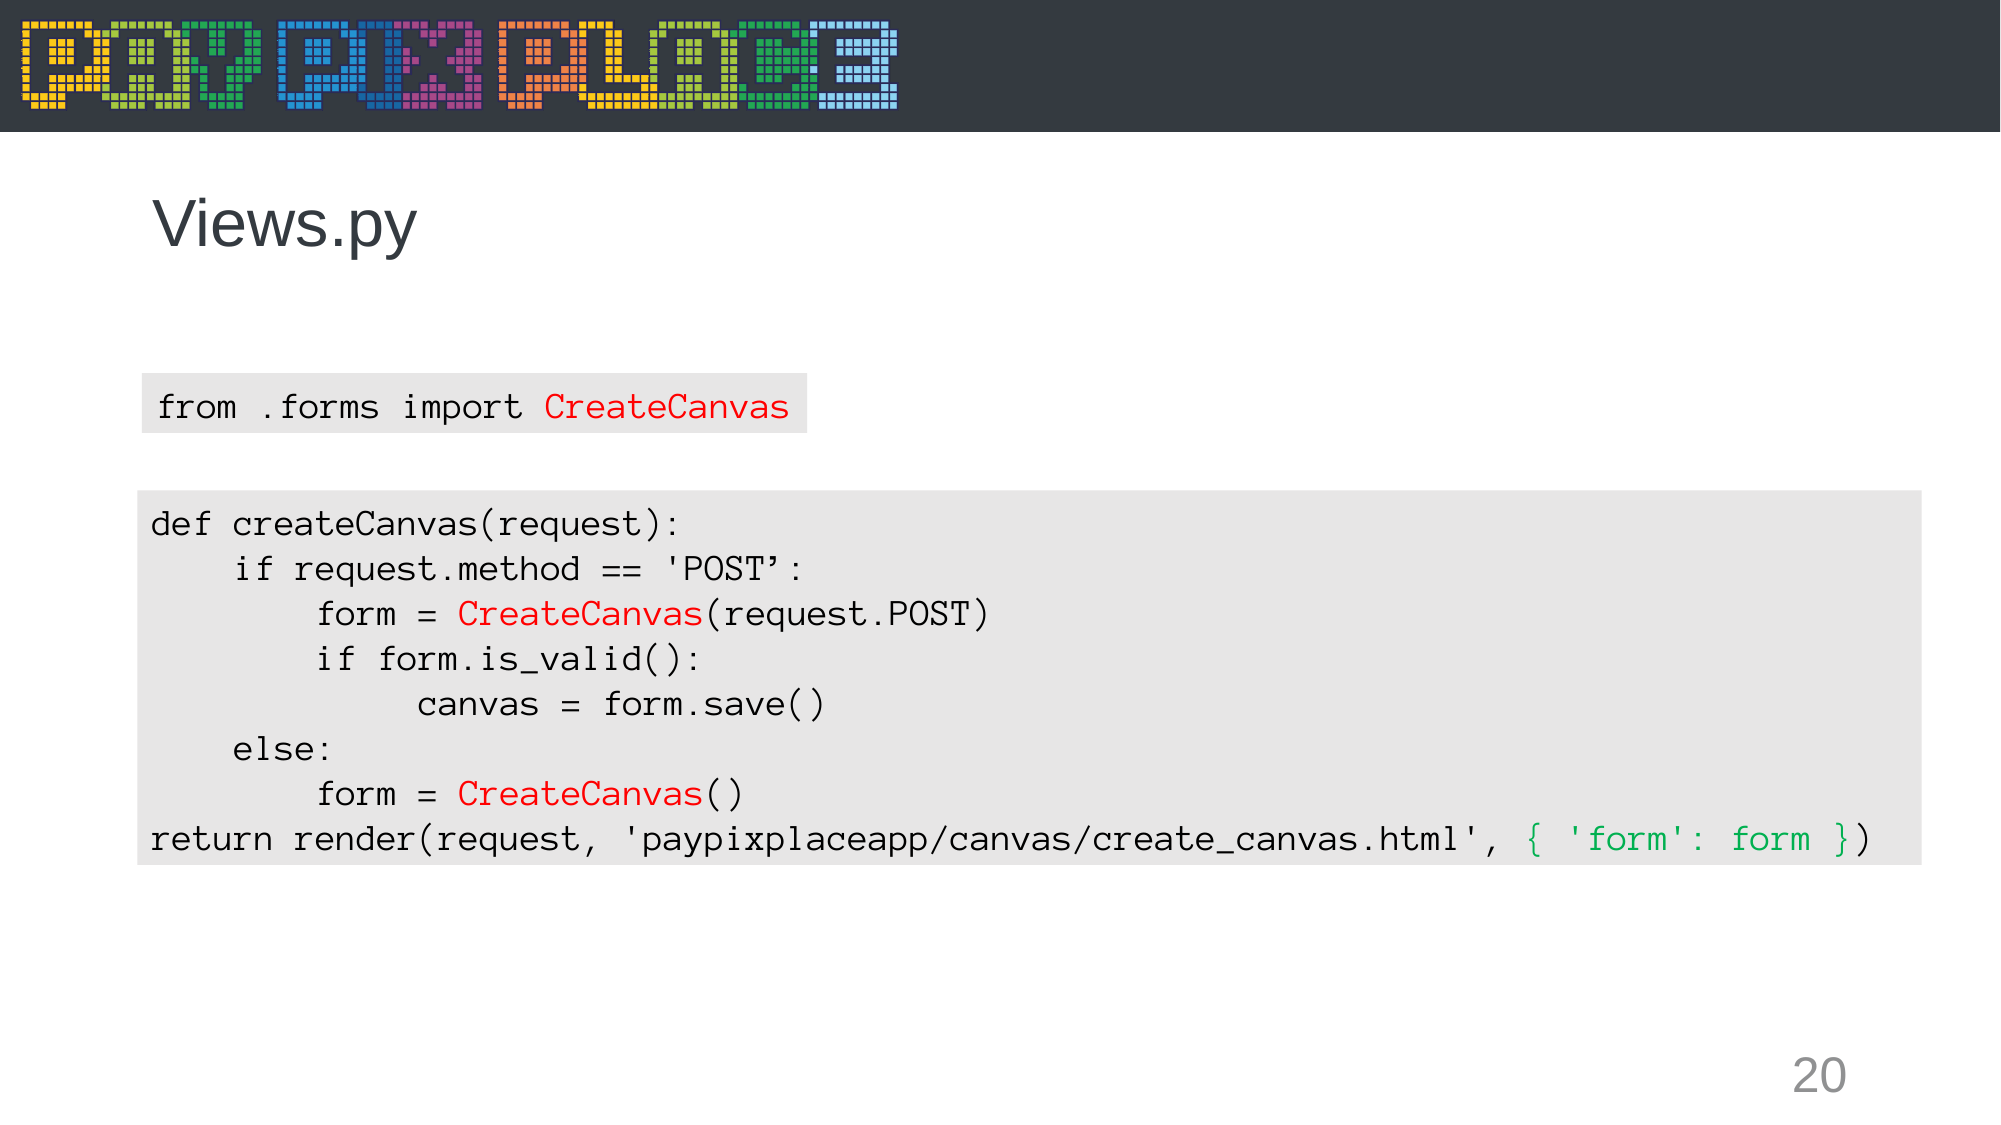

# Views.py
from .forms import CreateCanvas
def createCanvas(request):
    if request.method == 'POST’:
        form = CreateCanvas(request.POST)
        if form.is_valid():
             canvas = form.save()
    else:
        form = CreateCanvas()
return render(request, 'paypixplaceapp/canvas/create_canvas.html', { 'form': form })
20